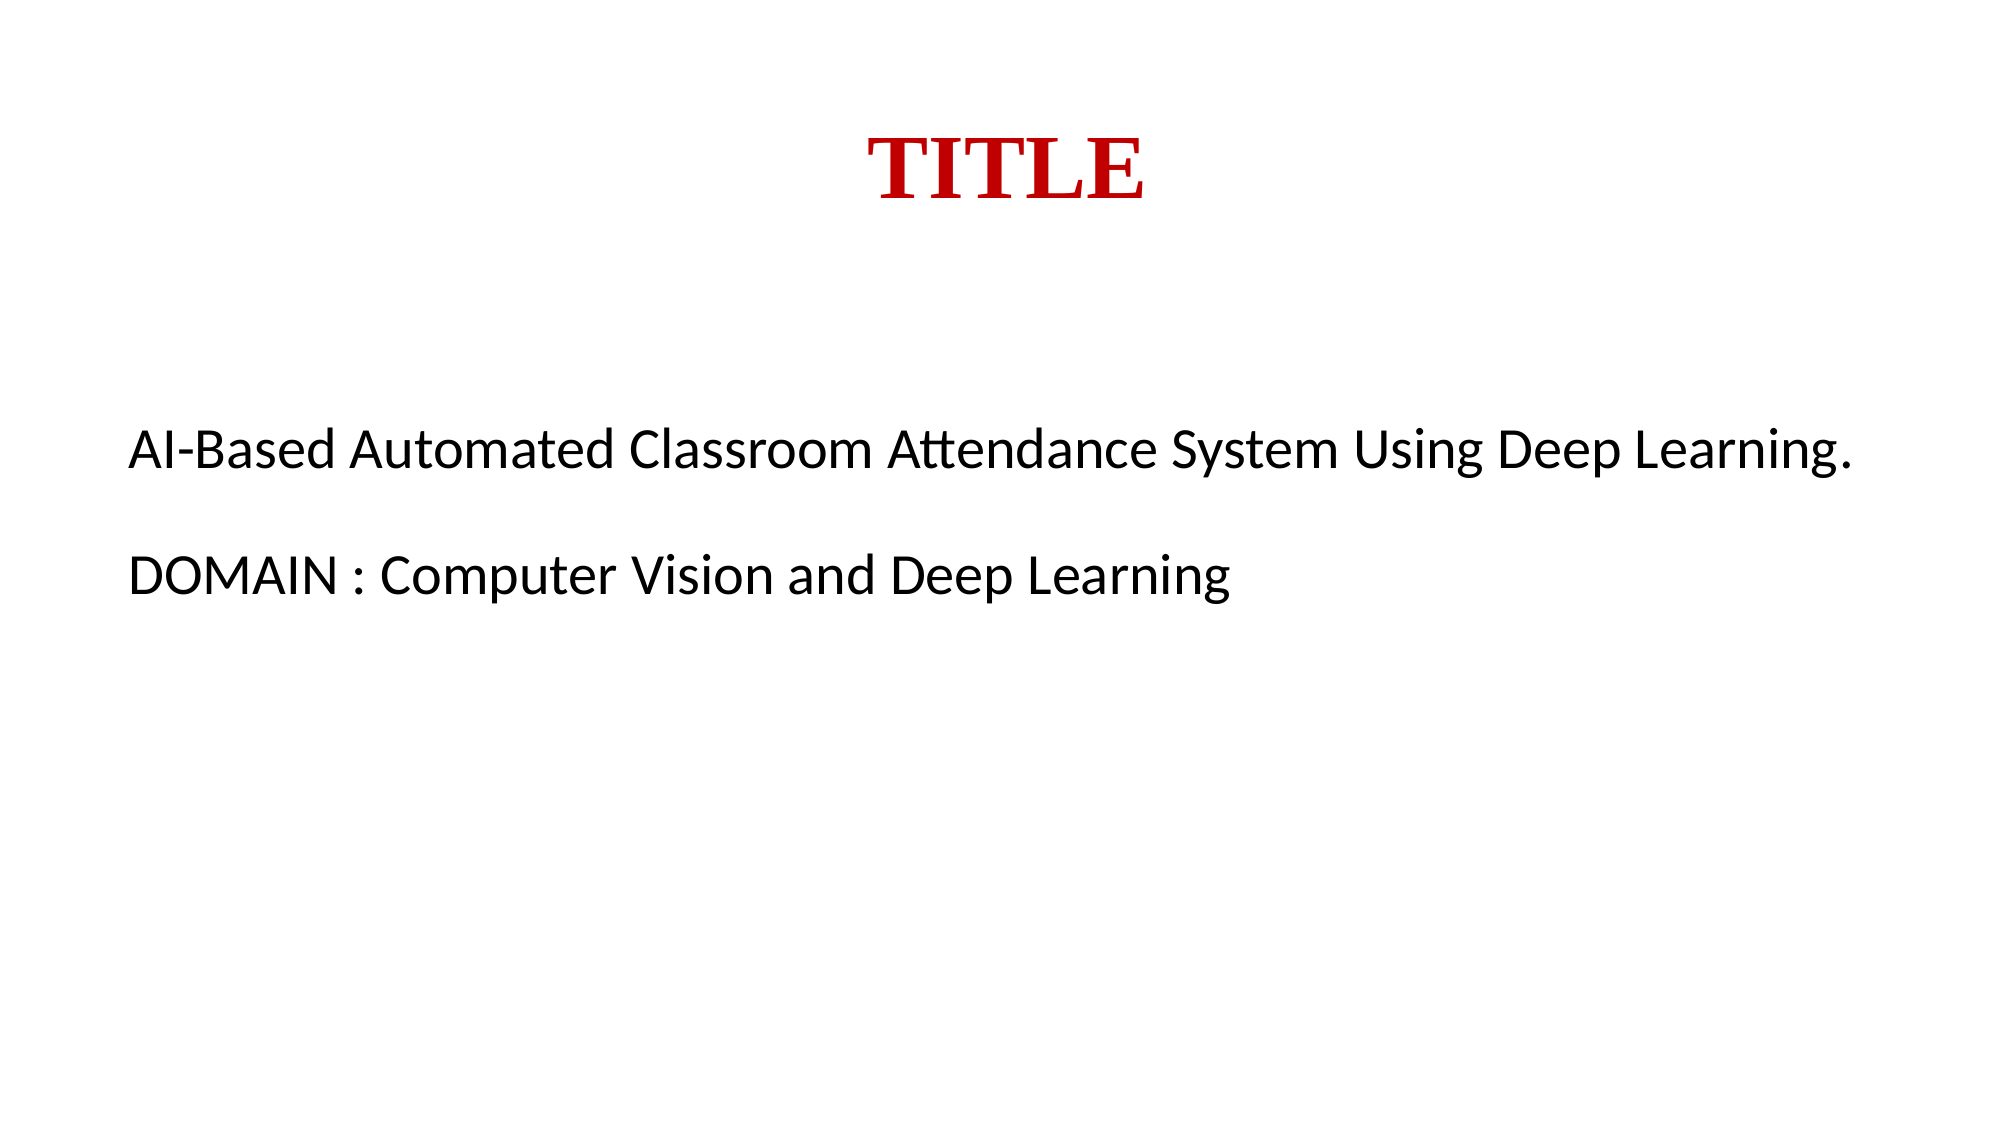

# TITLE

AI-Based Automated Classroom Attendance System Using Deep Learning.
DOMAIN : Computer Vision and Deep Learning